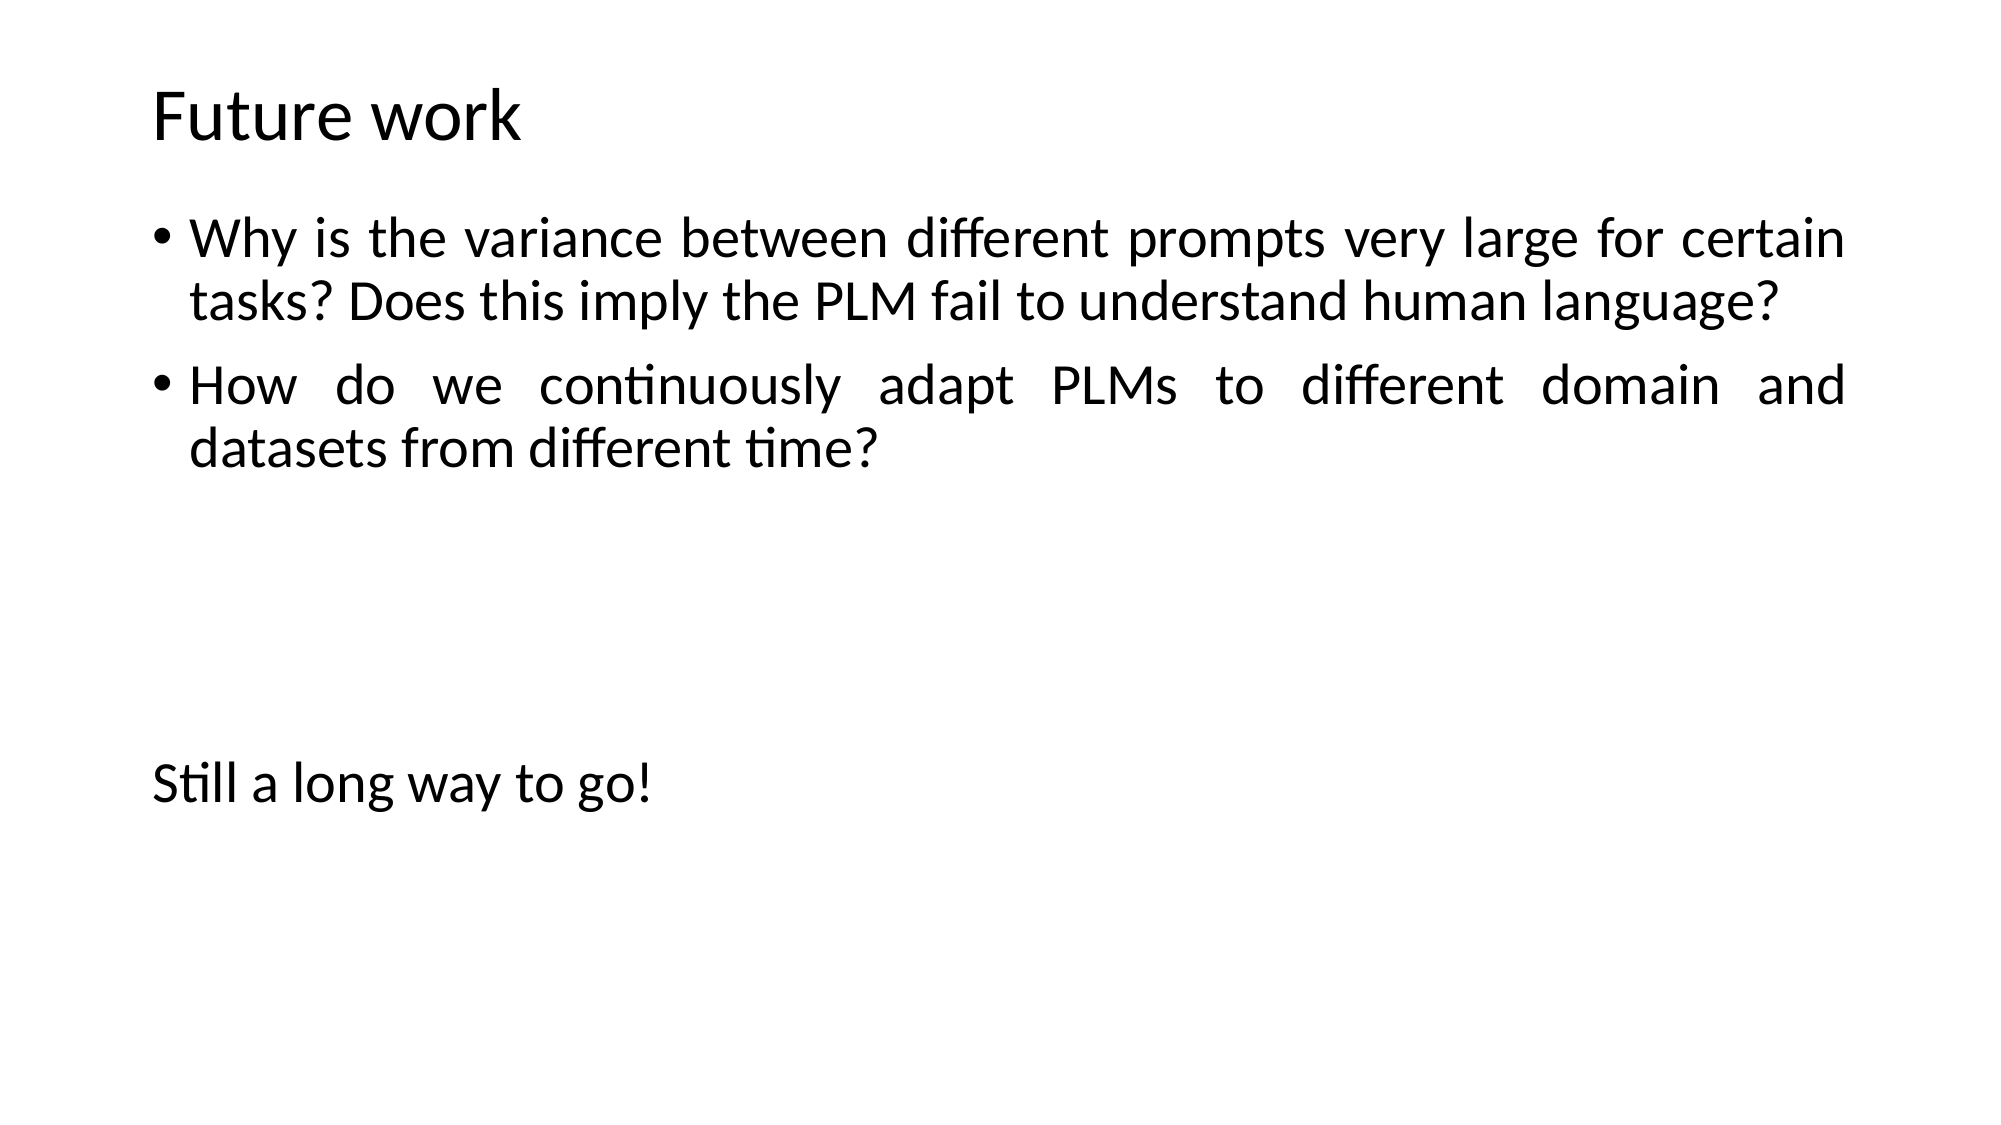

# Future work
Why is the variance between different prompts very large for certain tasks? Does this imply the PLM fail to understand human language?
How do we continuously adapt PLMs to different domain and datasets from different time?

Still a long way to go!